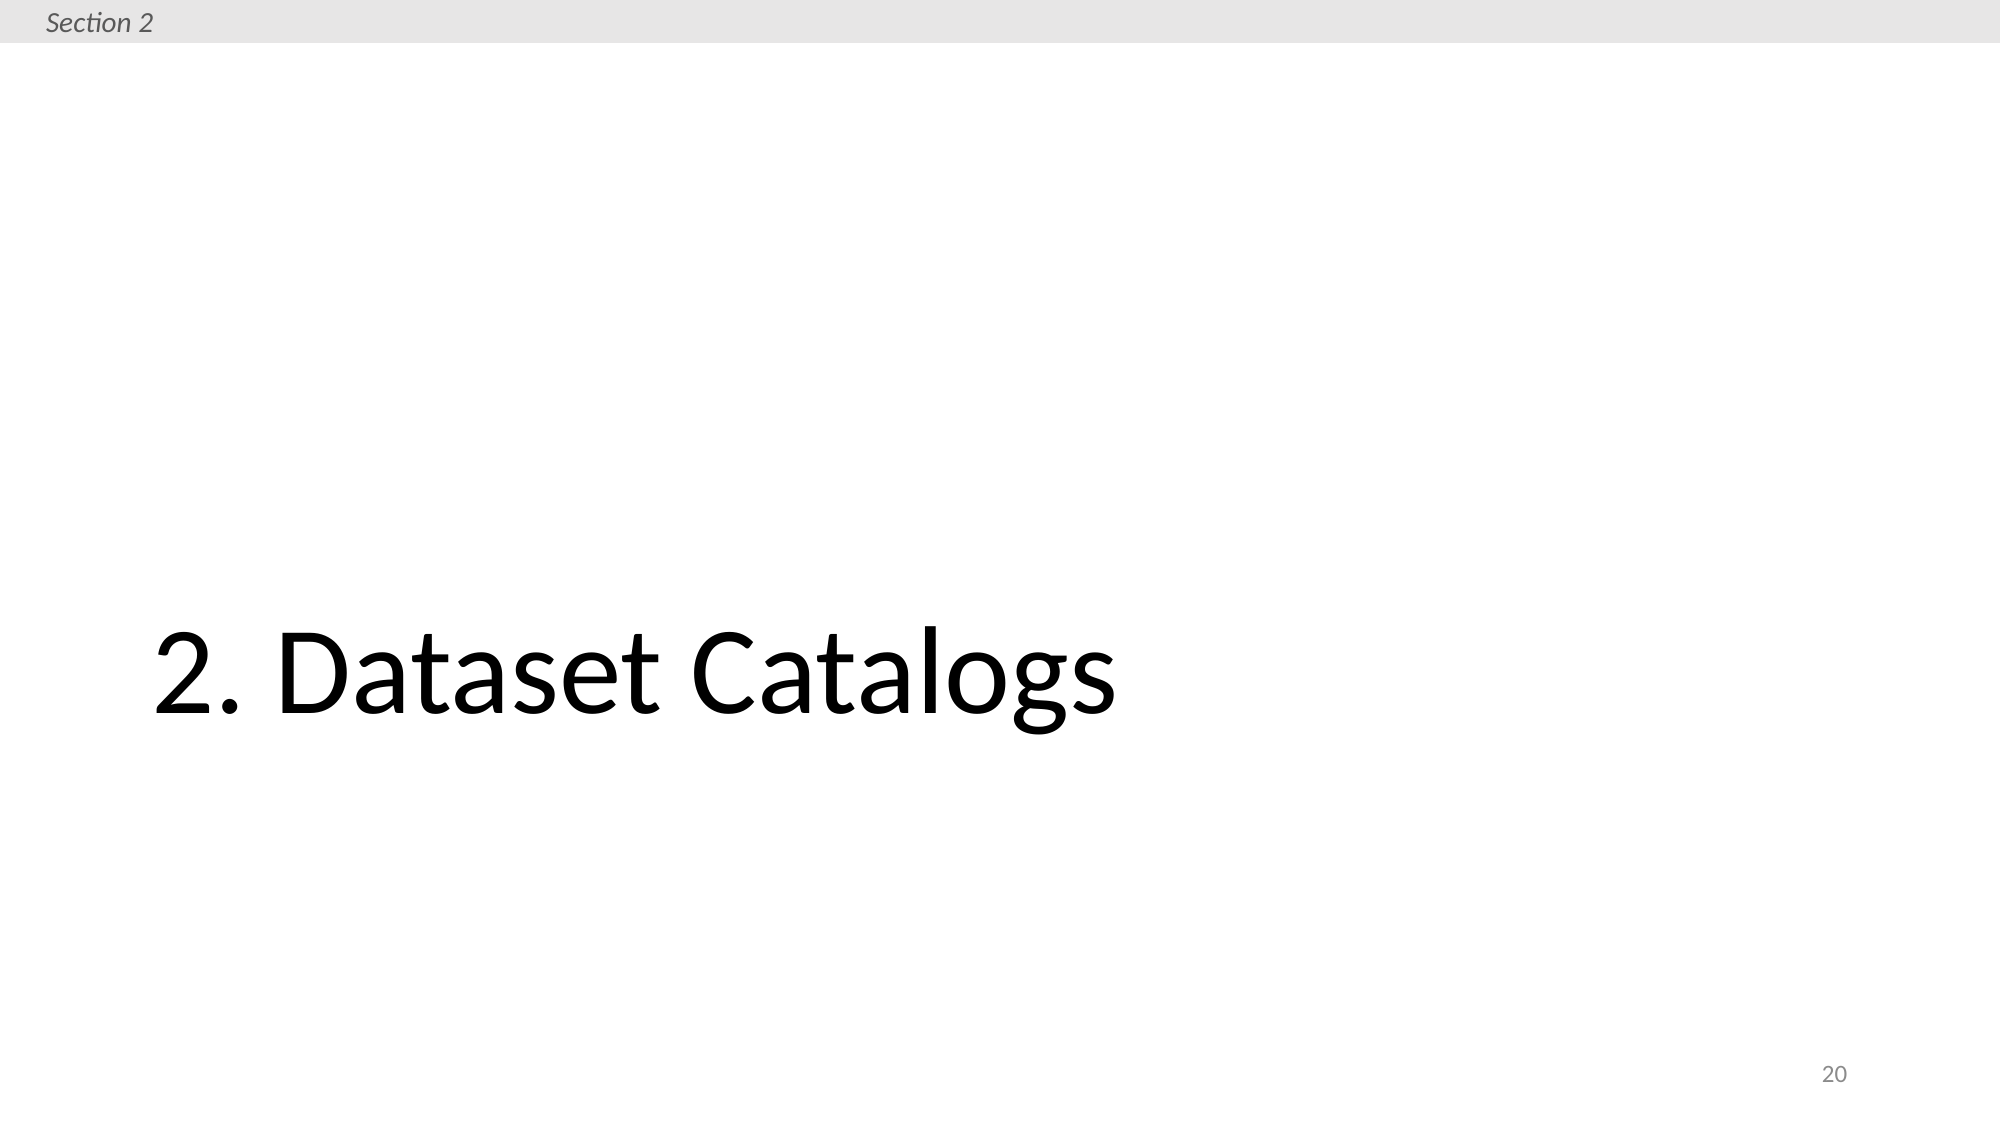

Section 2
# 2. Dataset Catalogs
20